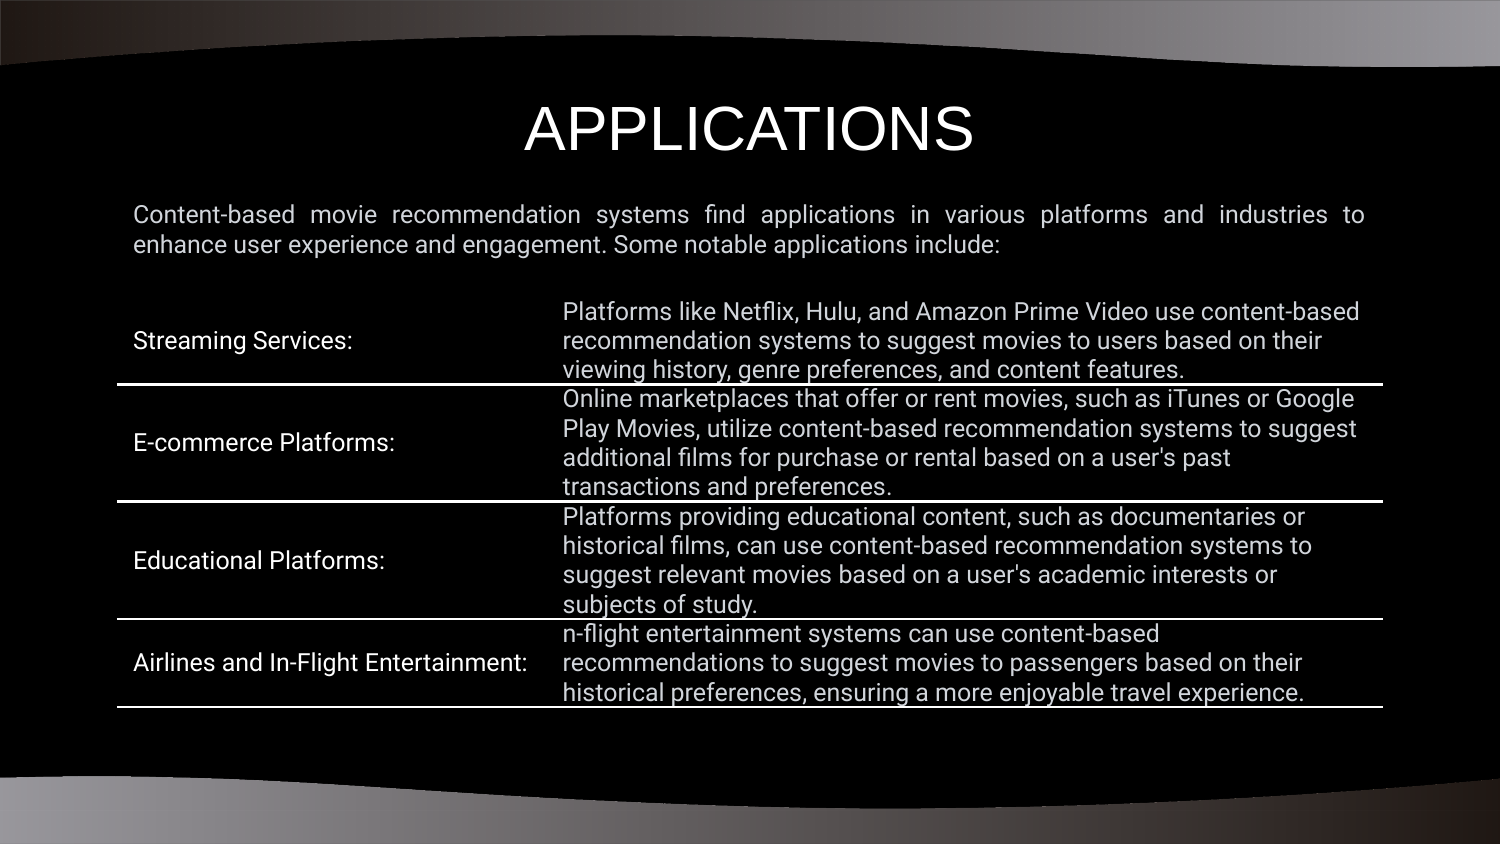

# APPLICATIONS
Content-based movie recommendation systems find applications in various platforms and industries to enhance user experience and engagement. Some notable applications include:
| Streaming Services: | Platforms like Netflix, Hulu, and Amazon Prime Video use content-based recommendation systems to suggest movies to users based on their viewing history, genre preferences, and content features. |
| --- | --- |
| E-commerce Platforms: | Online marketplaces that offer or rent movies, such as iTunes or Google Play Movies, utilize content-based recommendation systems to suggest additional films for purchase or rental based on a user's past transactions and preferences. |
| Educational Platforms: | Platforms providing educational content, such as documentaries or historical films, can use content-based recommendation systems to suggest relevant movies based on a user's academic interests or subjects of study. |
| Airlines and In-Flight Entertainment: | n-flight entertainment systems can use content-based recommendations to suggest movies to passengers based on their historical preferences, ensuring a more enjoyable travel experience. |